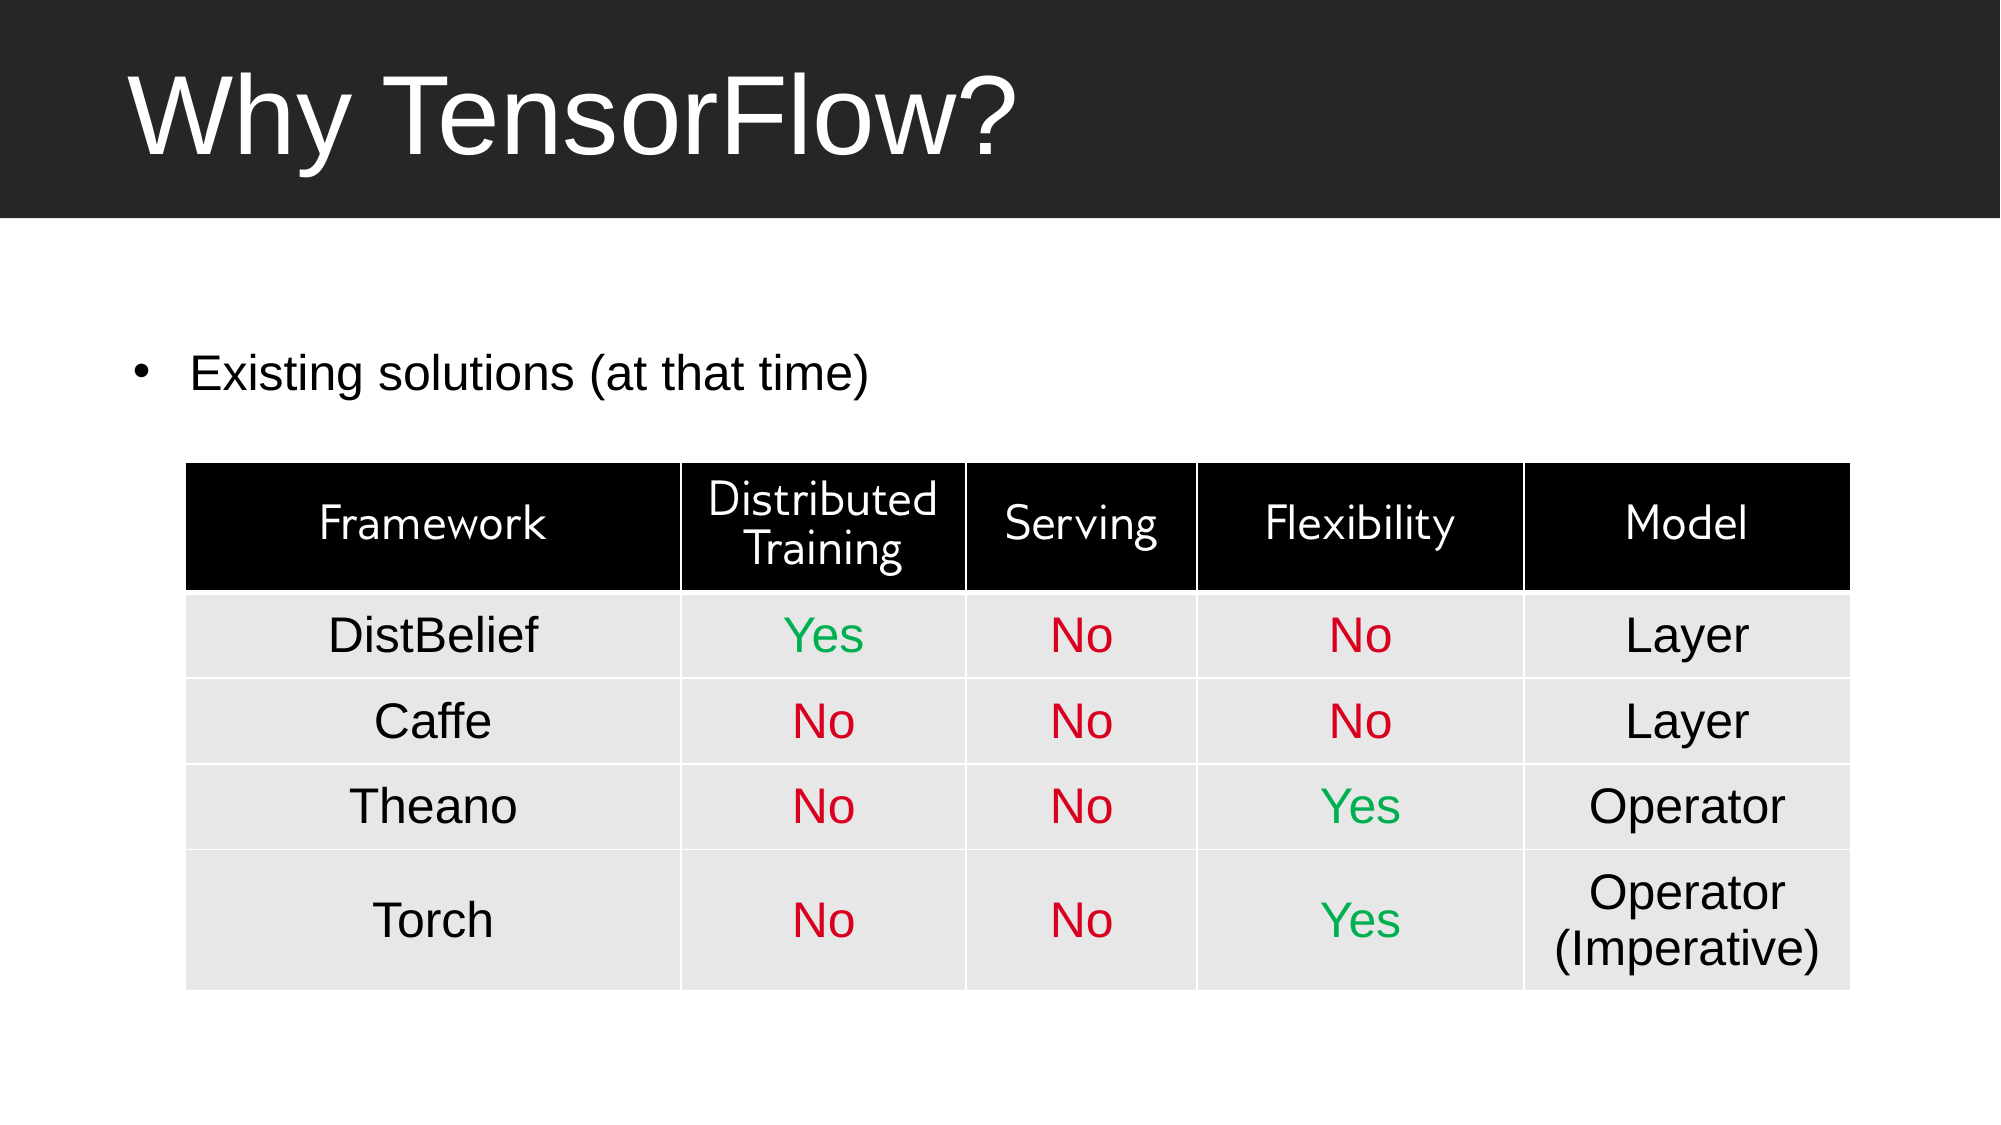

# Why TensorFlow?
Existing solutions (at that time)
| Framework | Distributed Training | Serving | Flexibility | Model |
| --- | --- | --- | --- | --- |
| DistBelief | Yes | No | No | Layer |
| Caffe | No | No | No | Layer |
| Theano | No | No | Yes | Operator |
| Torch | No | No | Yes | Operator (Imperative) |